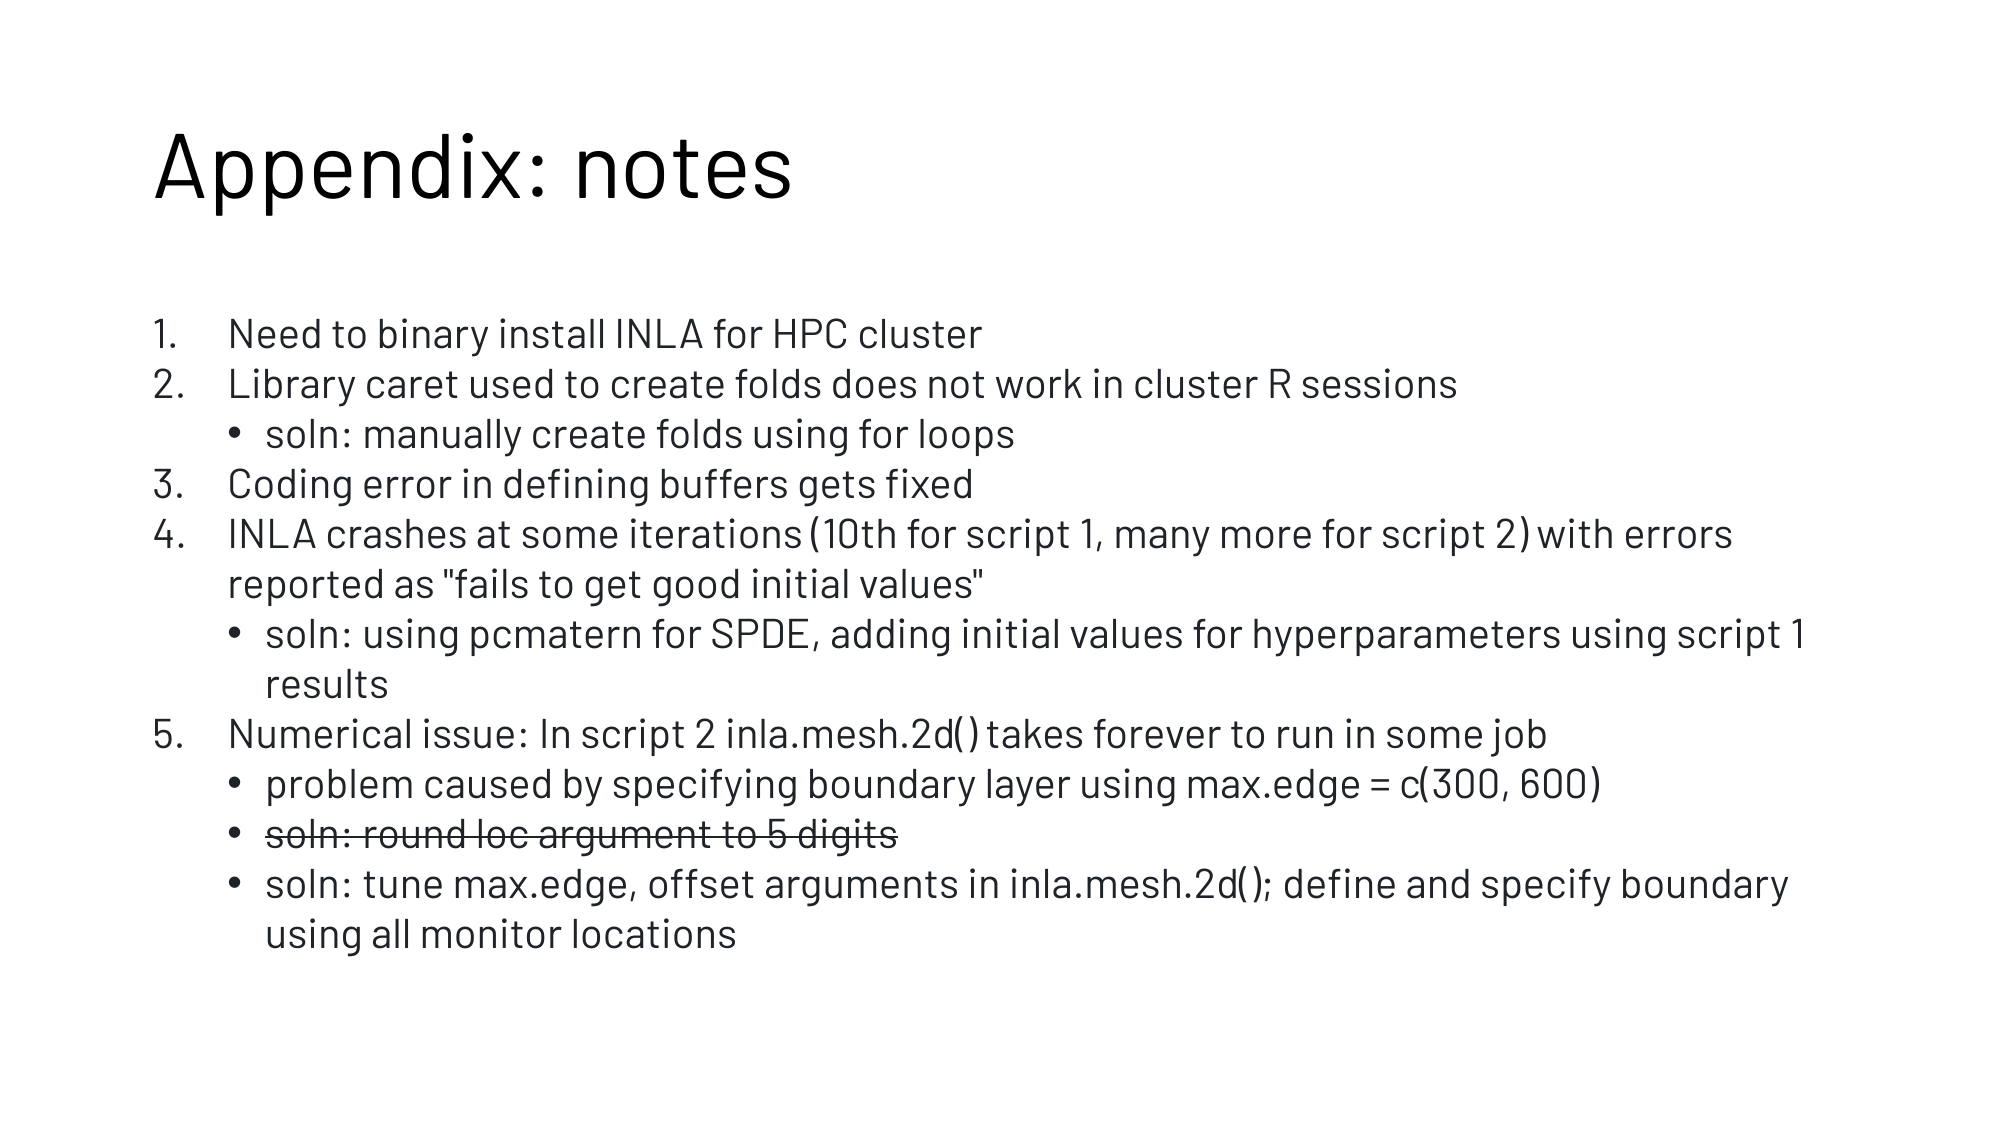

# Appendix: notes
Need to binary install INLA for HPC cluster
Library caret used to create folds does not work in cluster R sessions
soln: manually create folds using for loops
Coding error in defining buffers gets fixed
INLA crashes at some iterations (10th for script 1, many more for script 2) with errors reported as "fails to get good initial values"
soln: using pcmatern for SPDE, adding initial values for hyperparameters using script 1 results
Numerical issue: In script 2 inla.mesh.2d() takes forever to run in some job
problem caused by specifying boundary layer using max.edge = c(300, 600)
soln: round loc argument to 5 digits
soln: tune max.edge, offset arguments in inla.mesh.2d(); define and specify boundary using all monitor locations